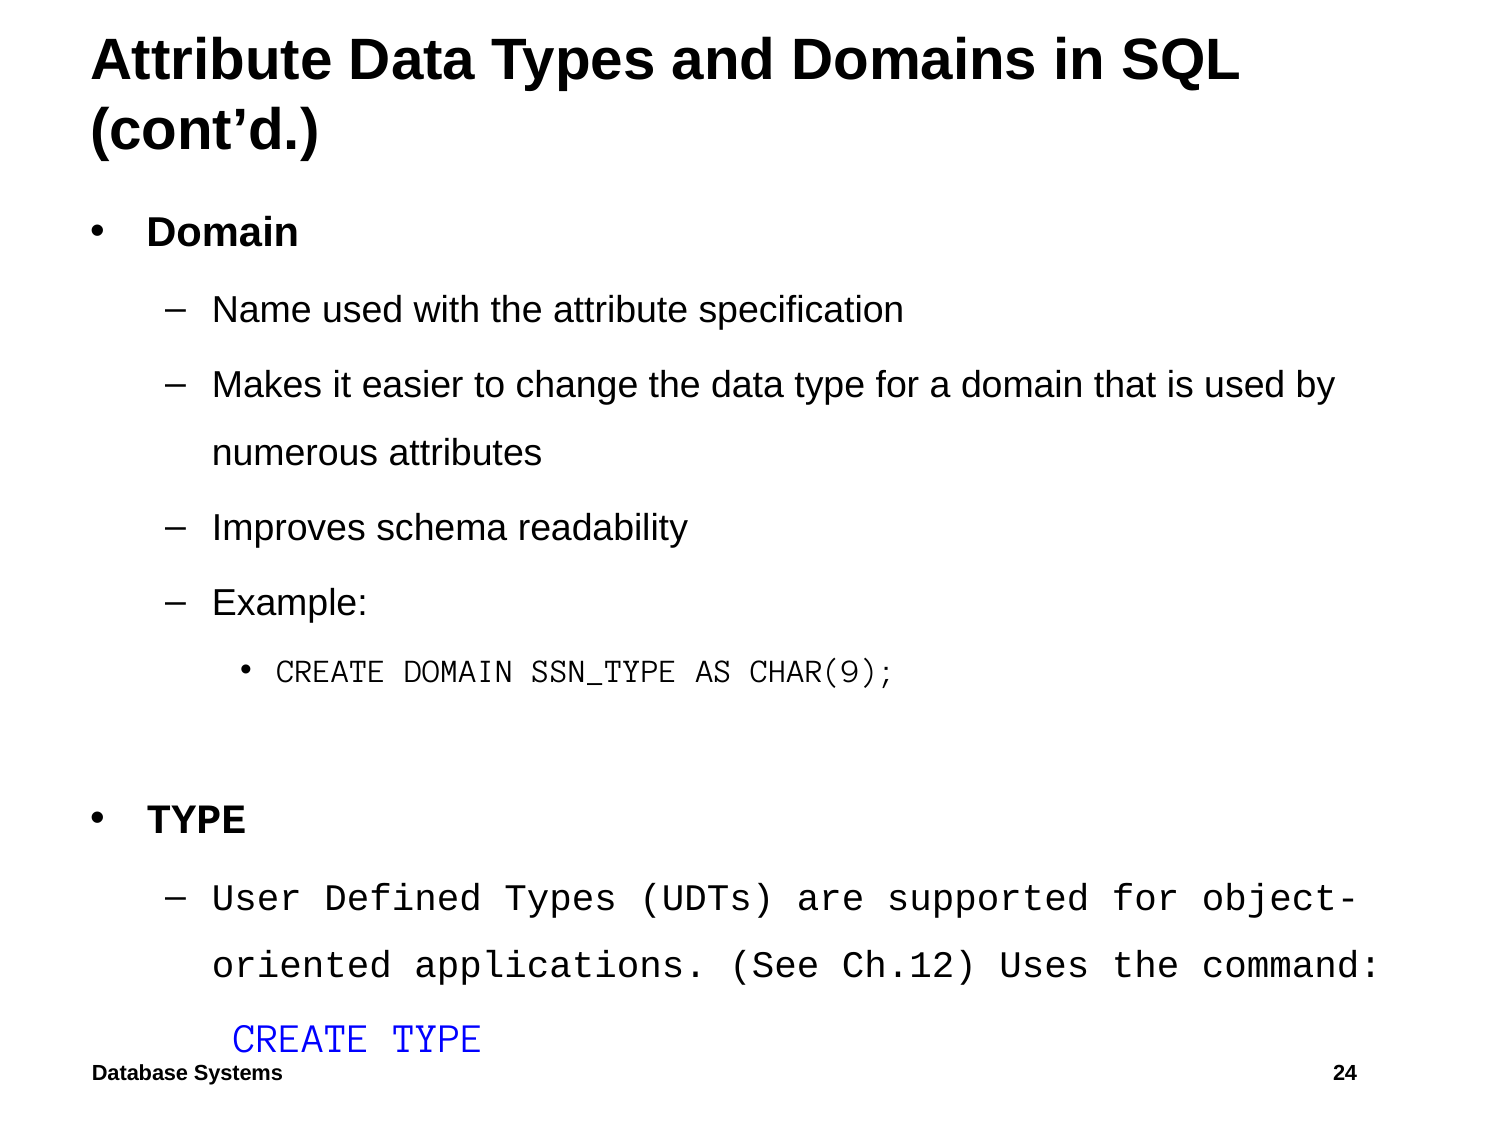

# Attribute Data Types and Domains in SQL (cont’d.)
Domain
Name used with the attribute specification
Makes it easier to change the data type for a domain that is used by numerous attributes
Improves schema readability
Example:
CREATE DOMAIN SSN_TYPE AS CHAR(9);

TYPE
User Defined Types (UDTs) are supported for object-oriented applications. (See Ch.12) Uses the command:   CREATE TYPE